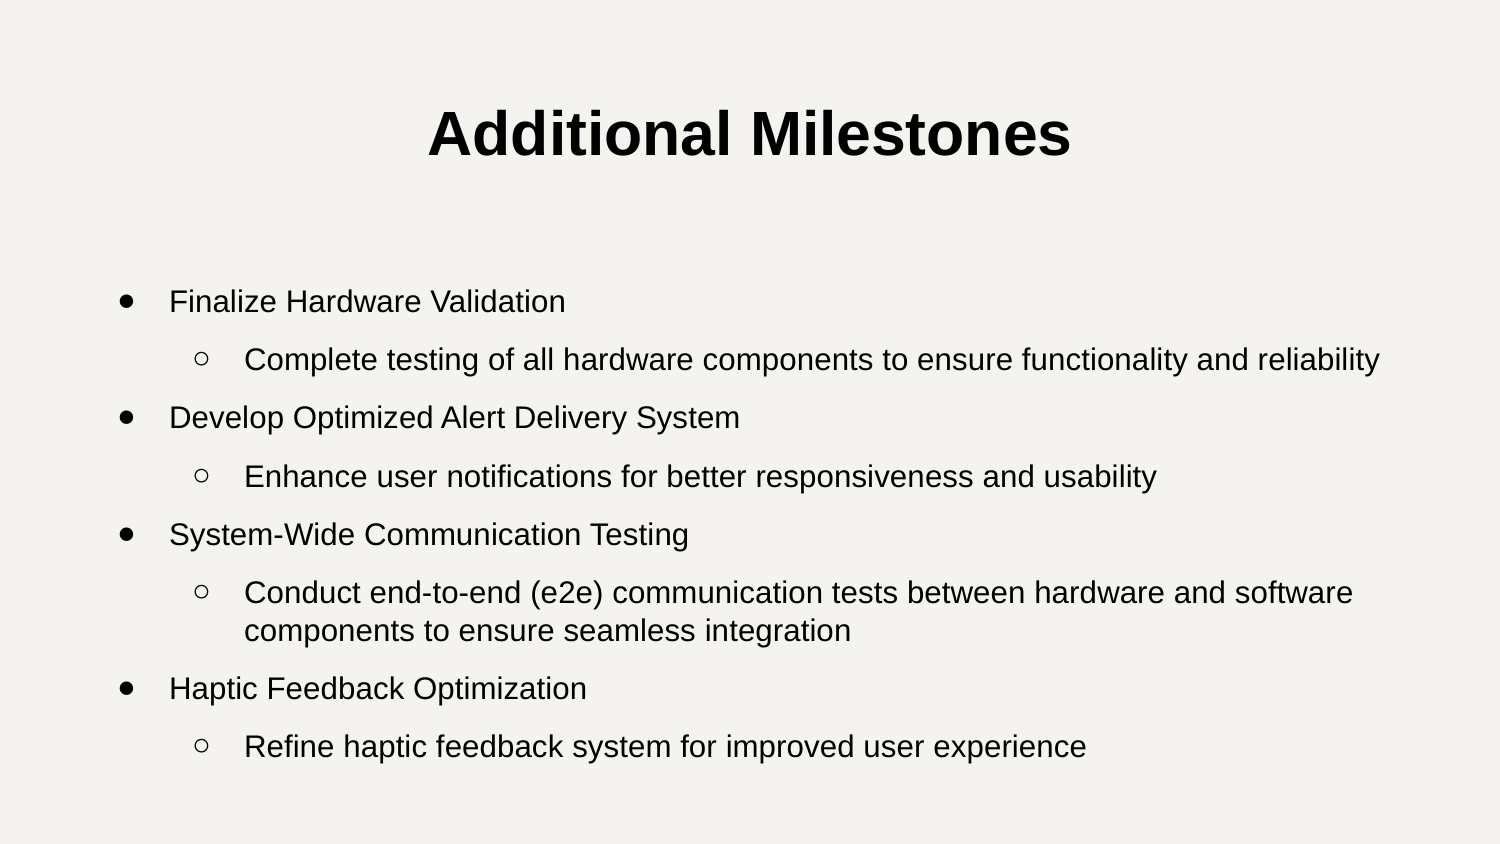

# Additional Milestones
Finalize Hardware Validation
Complete testing of all hardware components to ensure functionality and reliability
Develop Optimized Alert Delivery System
Enhance user notifications for better responsiveness and usability
System-Wide Communication Testing
Conduct end-to-end (e2e) communication tests between hardware and software components to ensure seamless integration
Haptic Feedback Optimization
Refine haptic feedback system for improved user experience